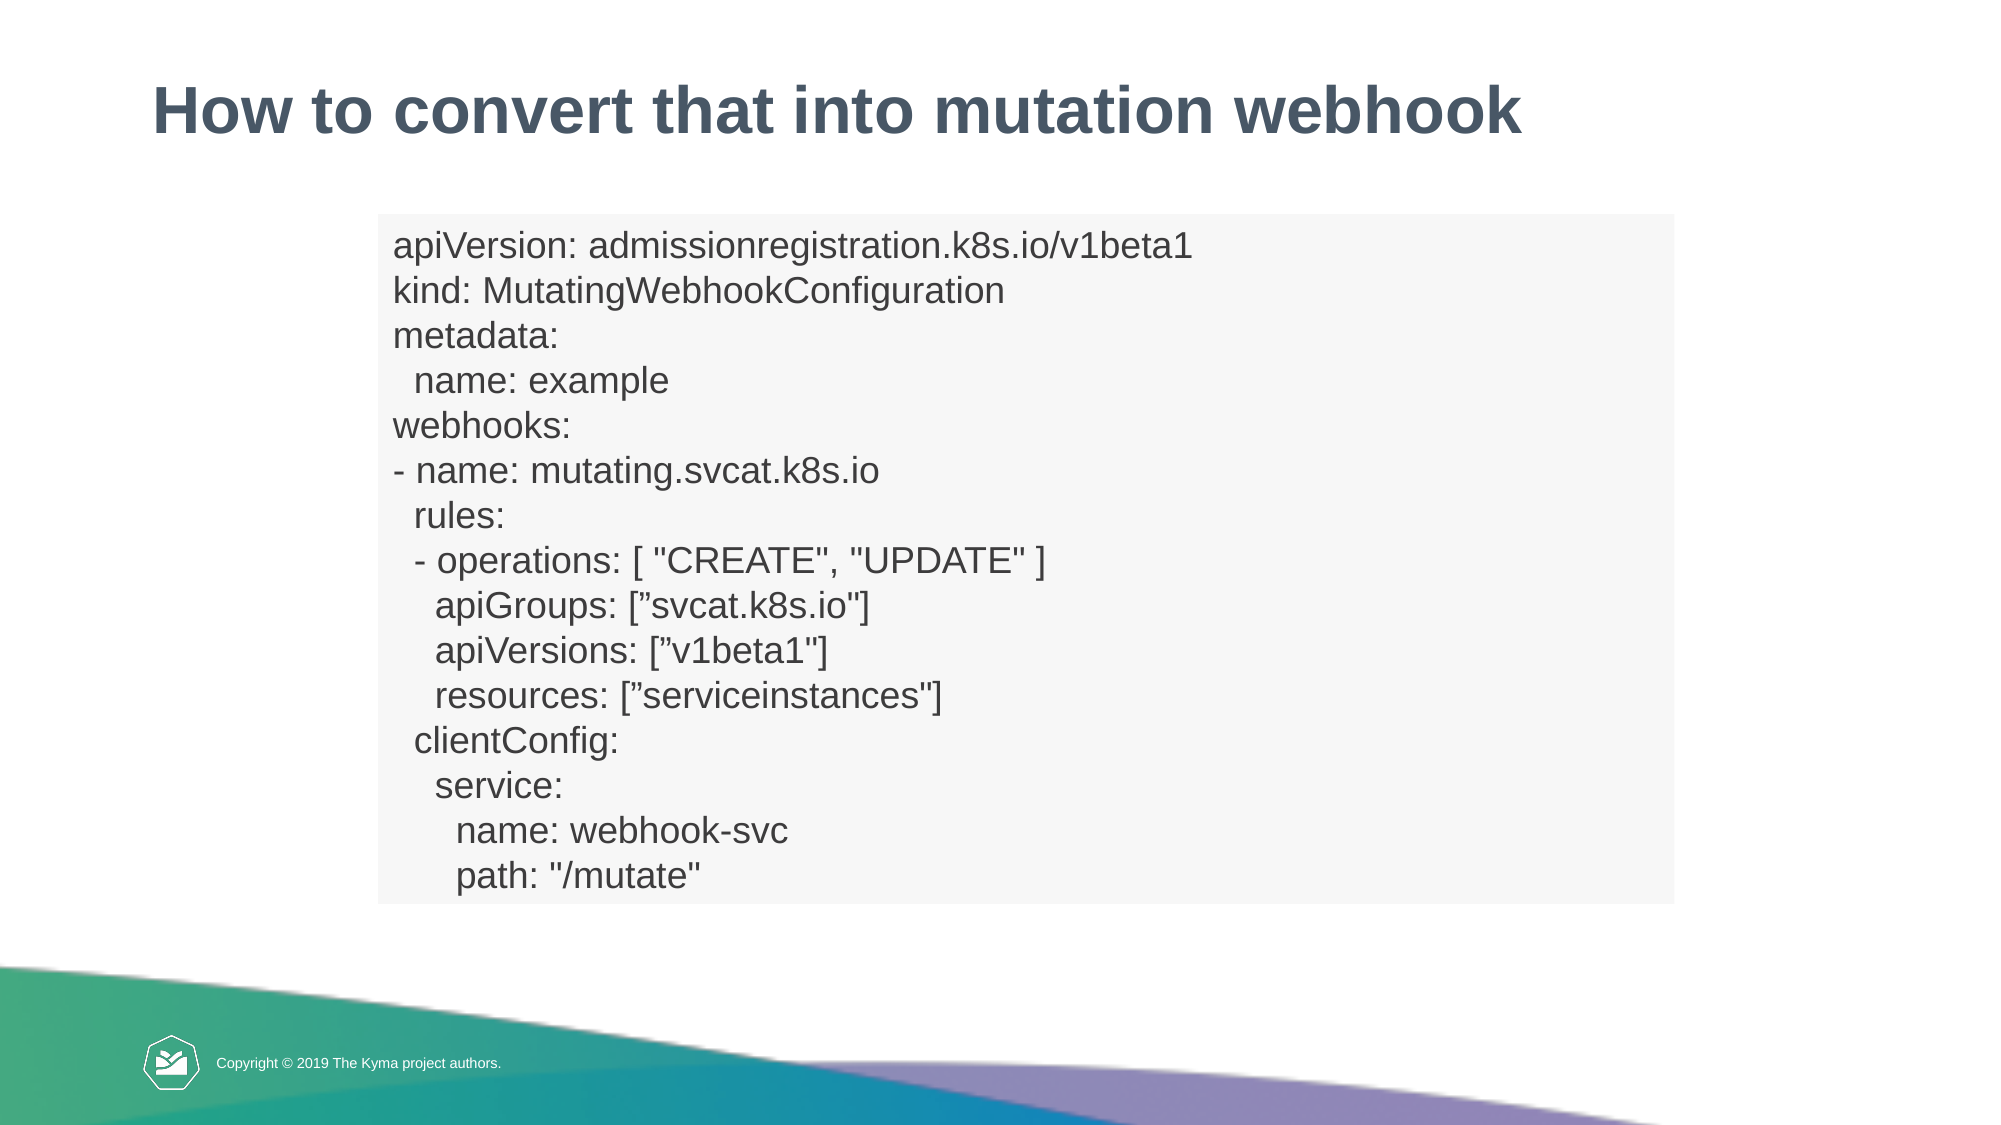

# How to convert that into mutation webhook
apiVersion: admissionregistration.k8s.io/v1beta1
kind: MutatingWebhookConfiguration
metadata:
  name: example
webhooks:
- name: mutating.svcat.k8s.io
  rules:
  - operations: [ "CREATE", "UPDATE" ]
    apiGroups: [”svcat.k8s.io"]
    apiVersions: [”v1beta1"]
    resources: [”serviceinstances"]
  clientConfig:
    service:
      name: webhook-svc
      path: "/mutate"